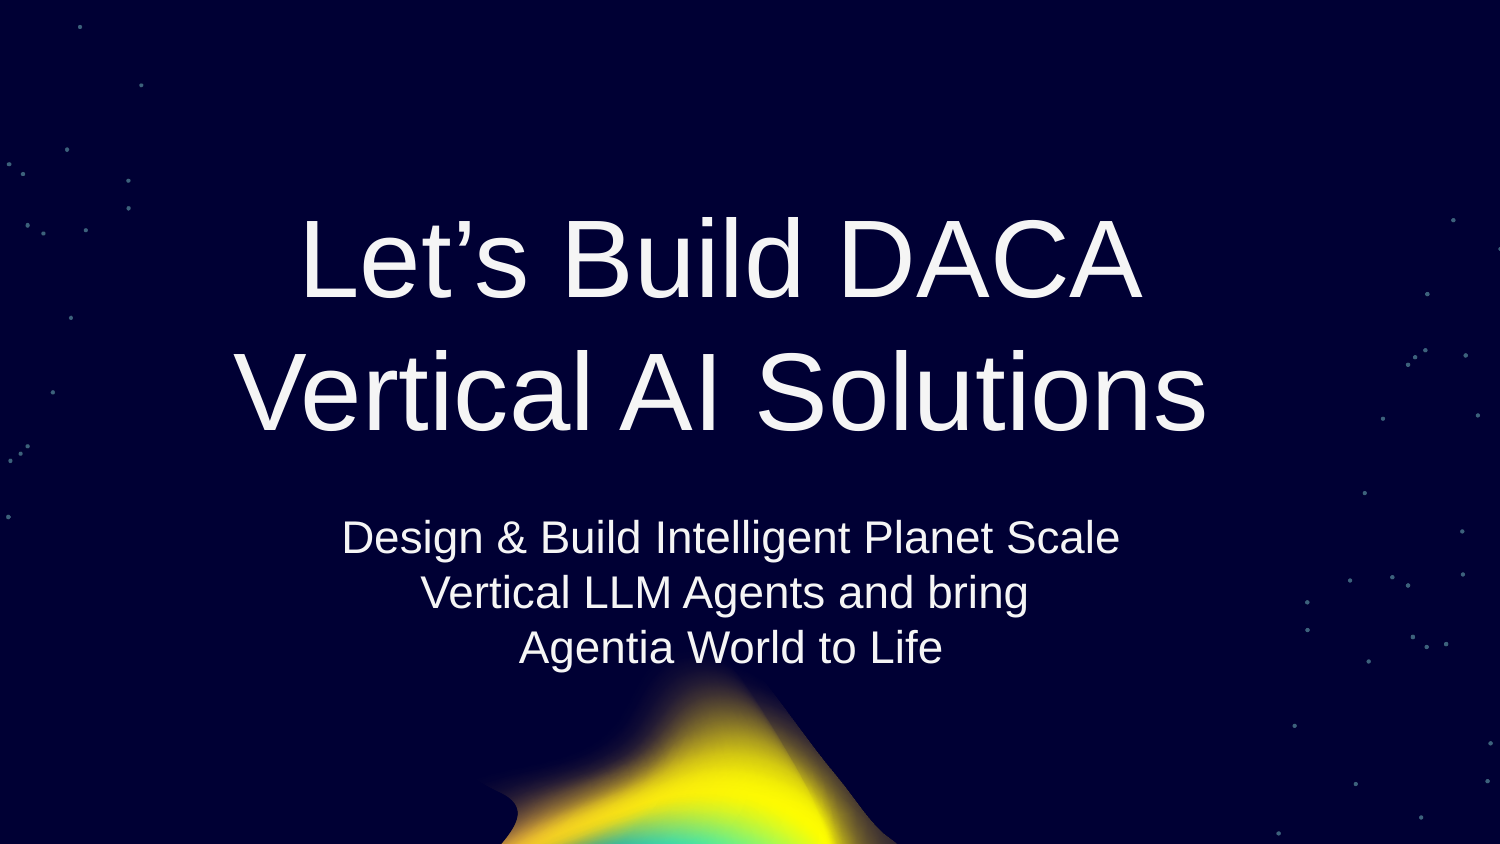

# Let’s Build DACA
Vertical AI Solutions
Design & Build Intelligent Planet Scale
Vertical LLM Agents and bring
Agentia World to Life